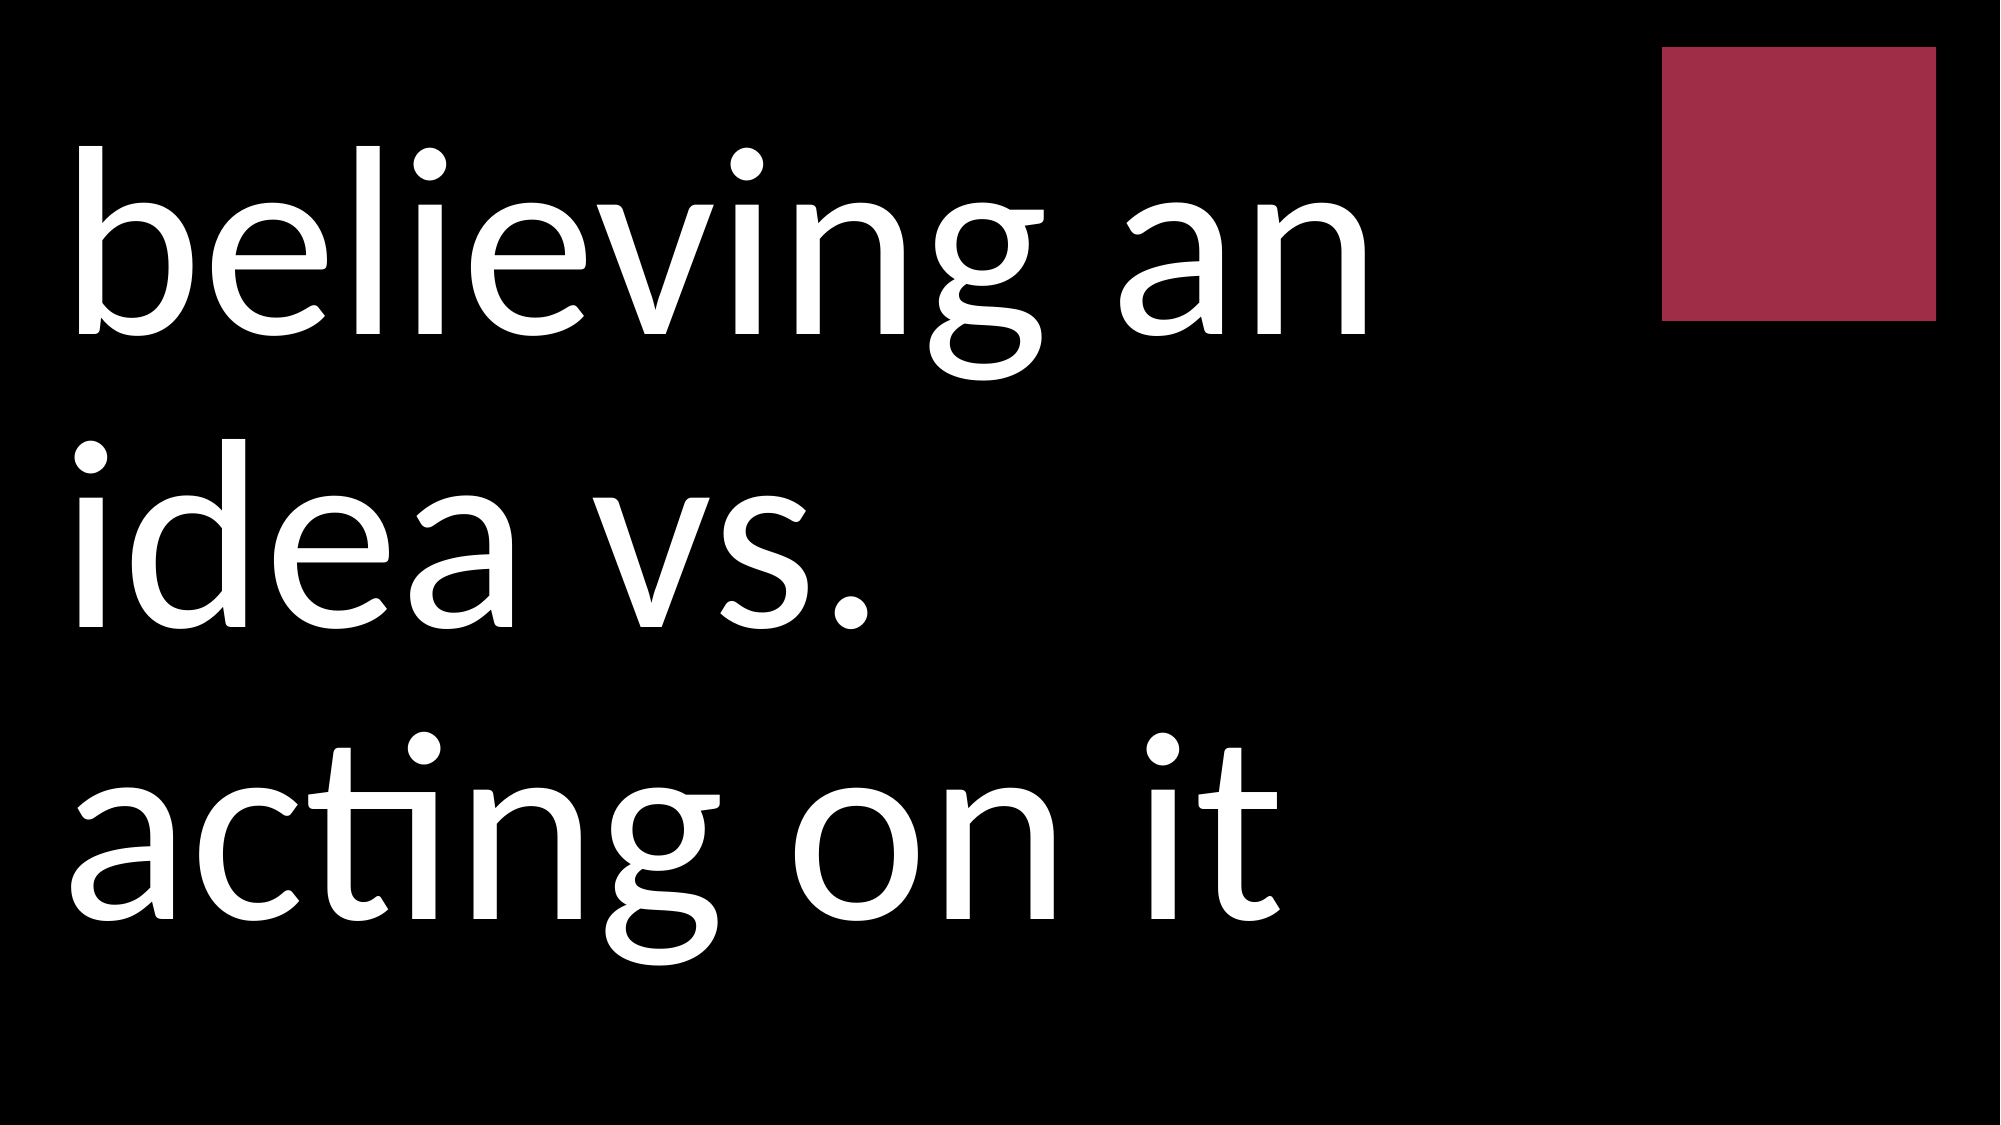

# believing an idea vs. acting on it